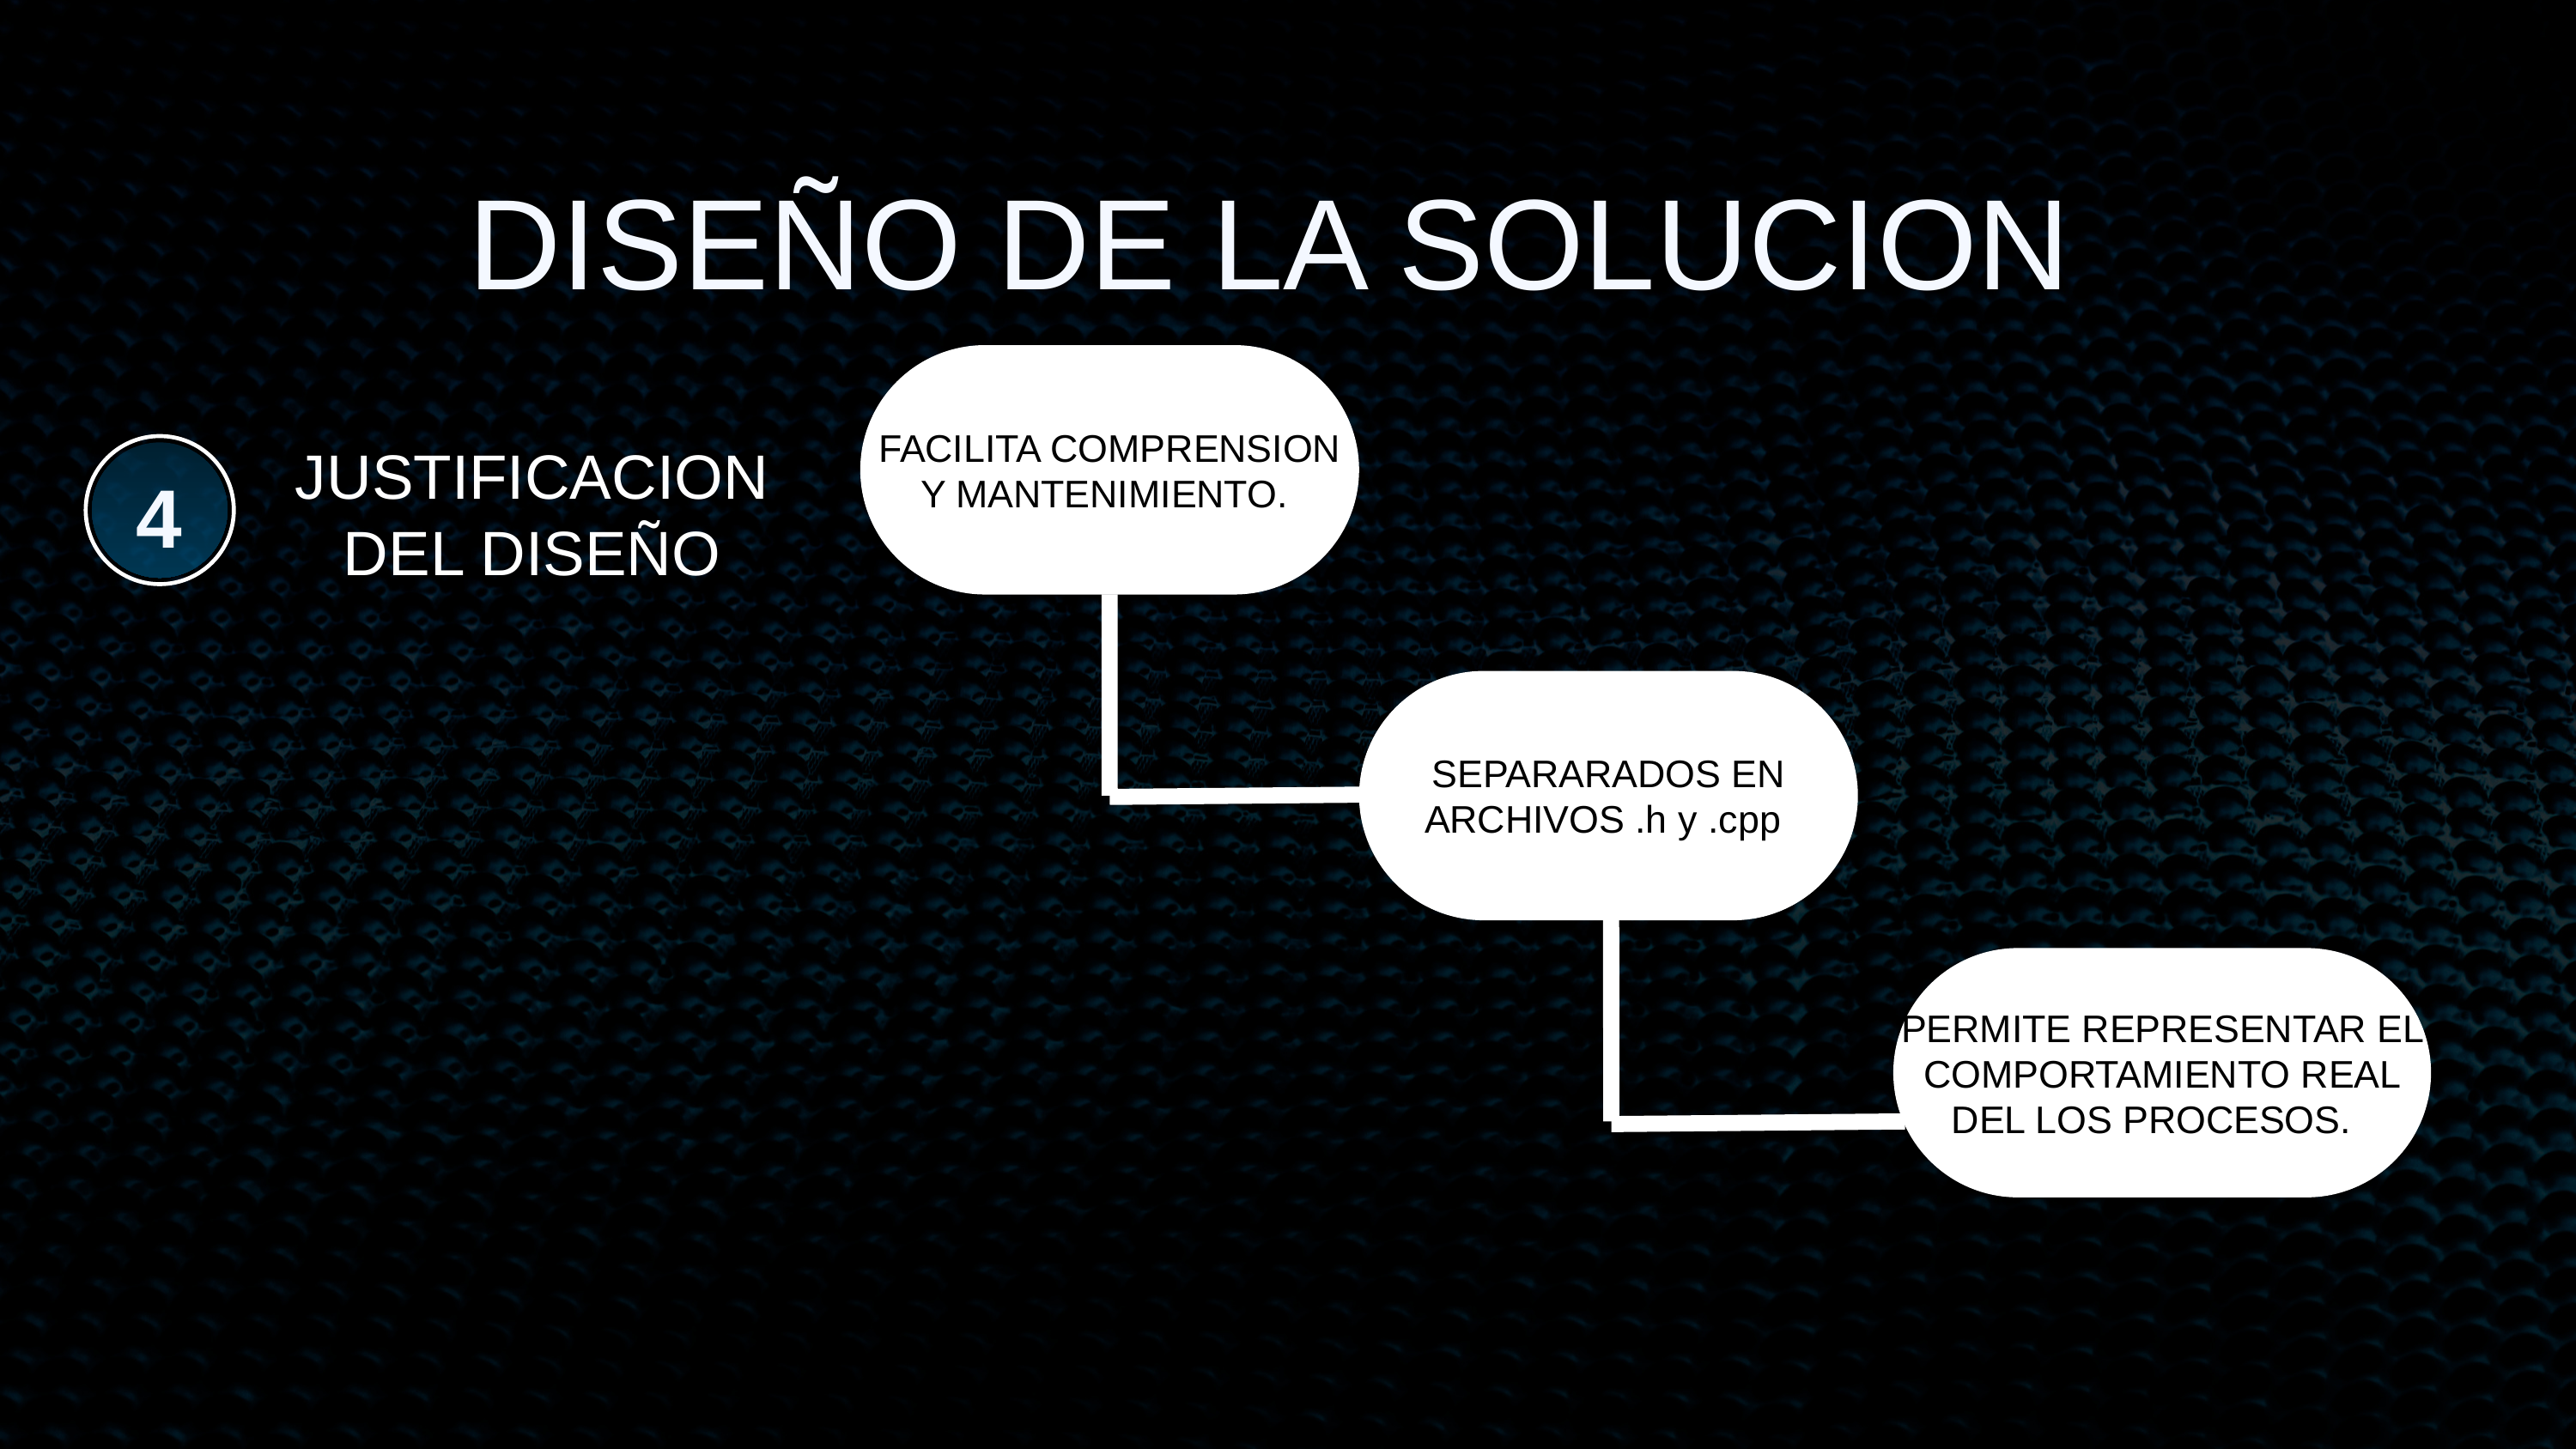

DISEÑO DE LA SOLUCION

FACILITA COMPRENSION Y MANTENIMIENTO.
JUSTIFICACION DEL DISEÑO

4

SEPARARADOS EN ARCHIVOS .h y .cpp

PERMITE REPRESENTAR EL COMPORTAMIENTO REAL DEL LOS PROCESOS.